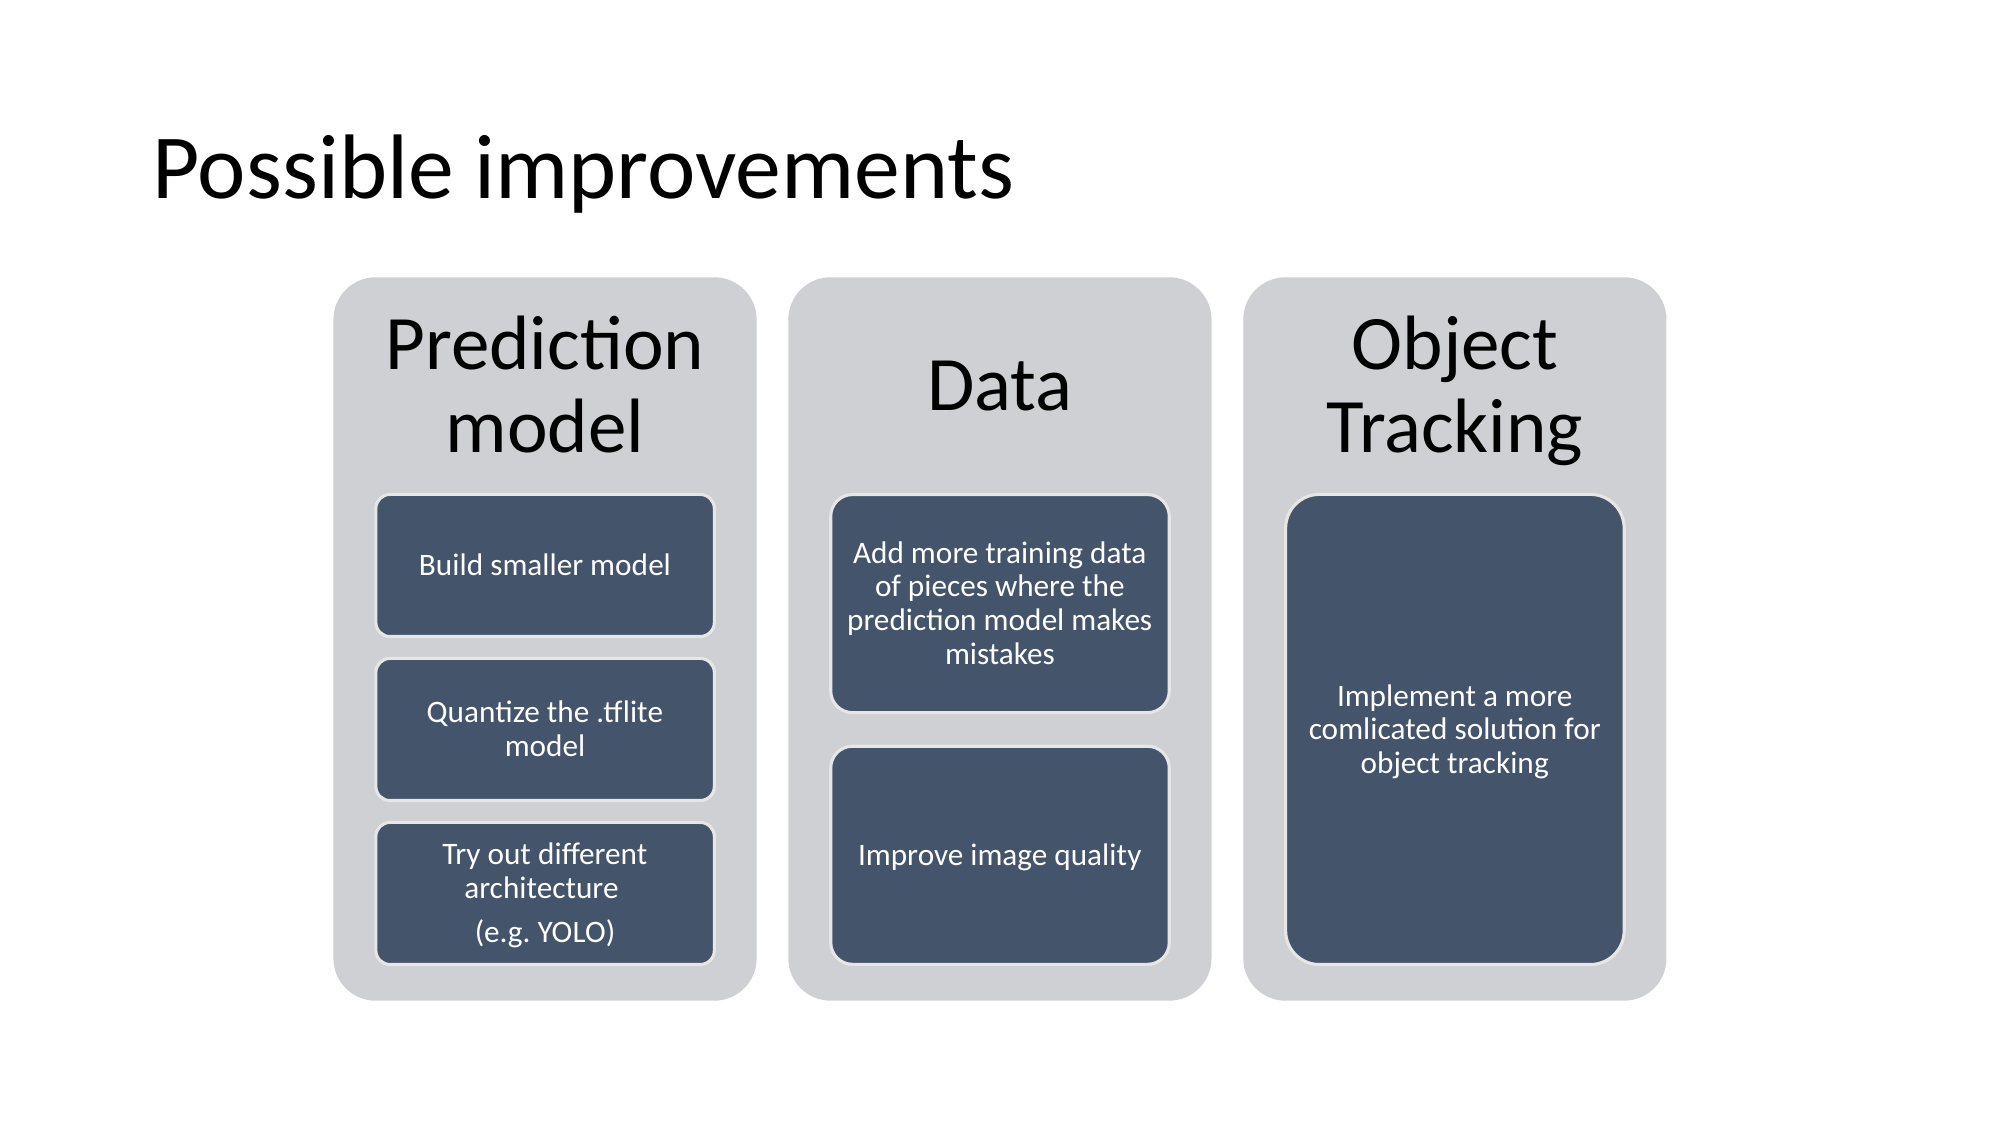

# Possible improvements
Prediction model
Data
Object Tracking
Implement a more comlicated solution for object tracking
Build smaller model
Add more training data of pieces where the prediction model makes mistakes
Quantize the .tflite model
Improve image quality
Try out different architecture
(e.g. YOLO)